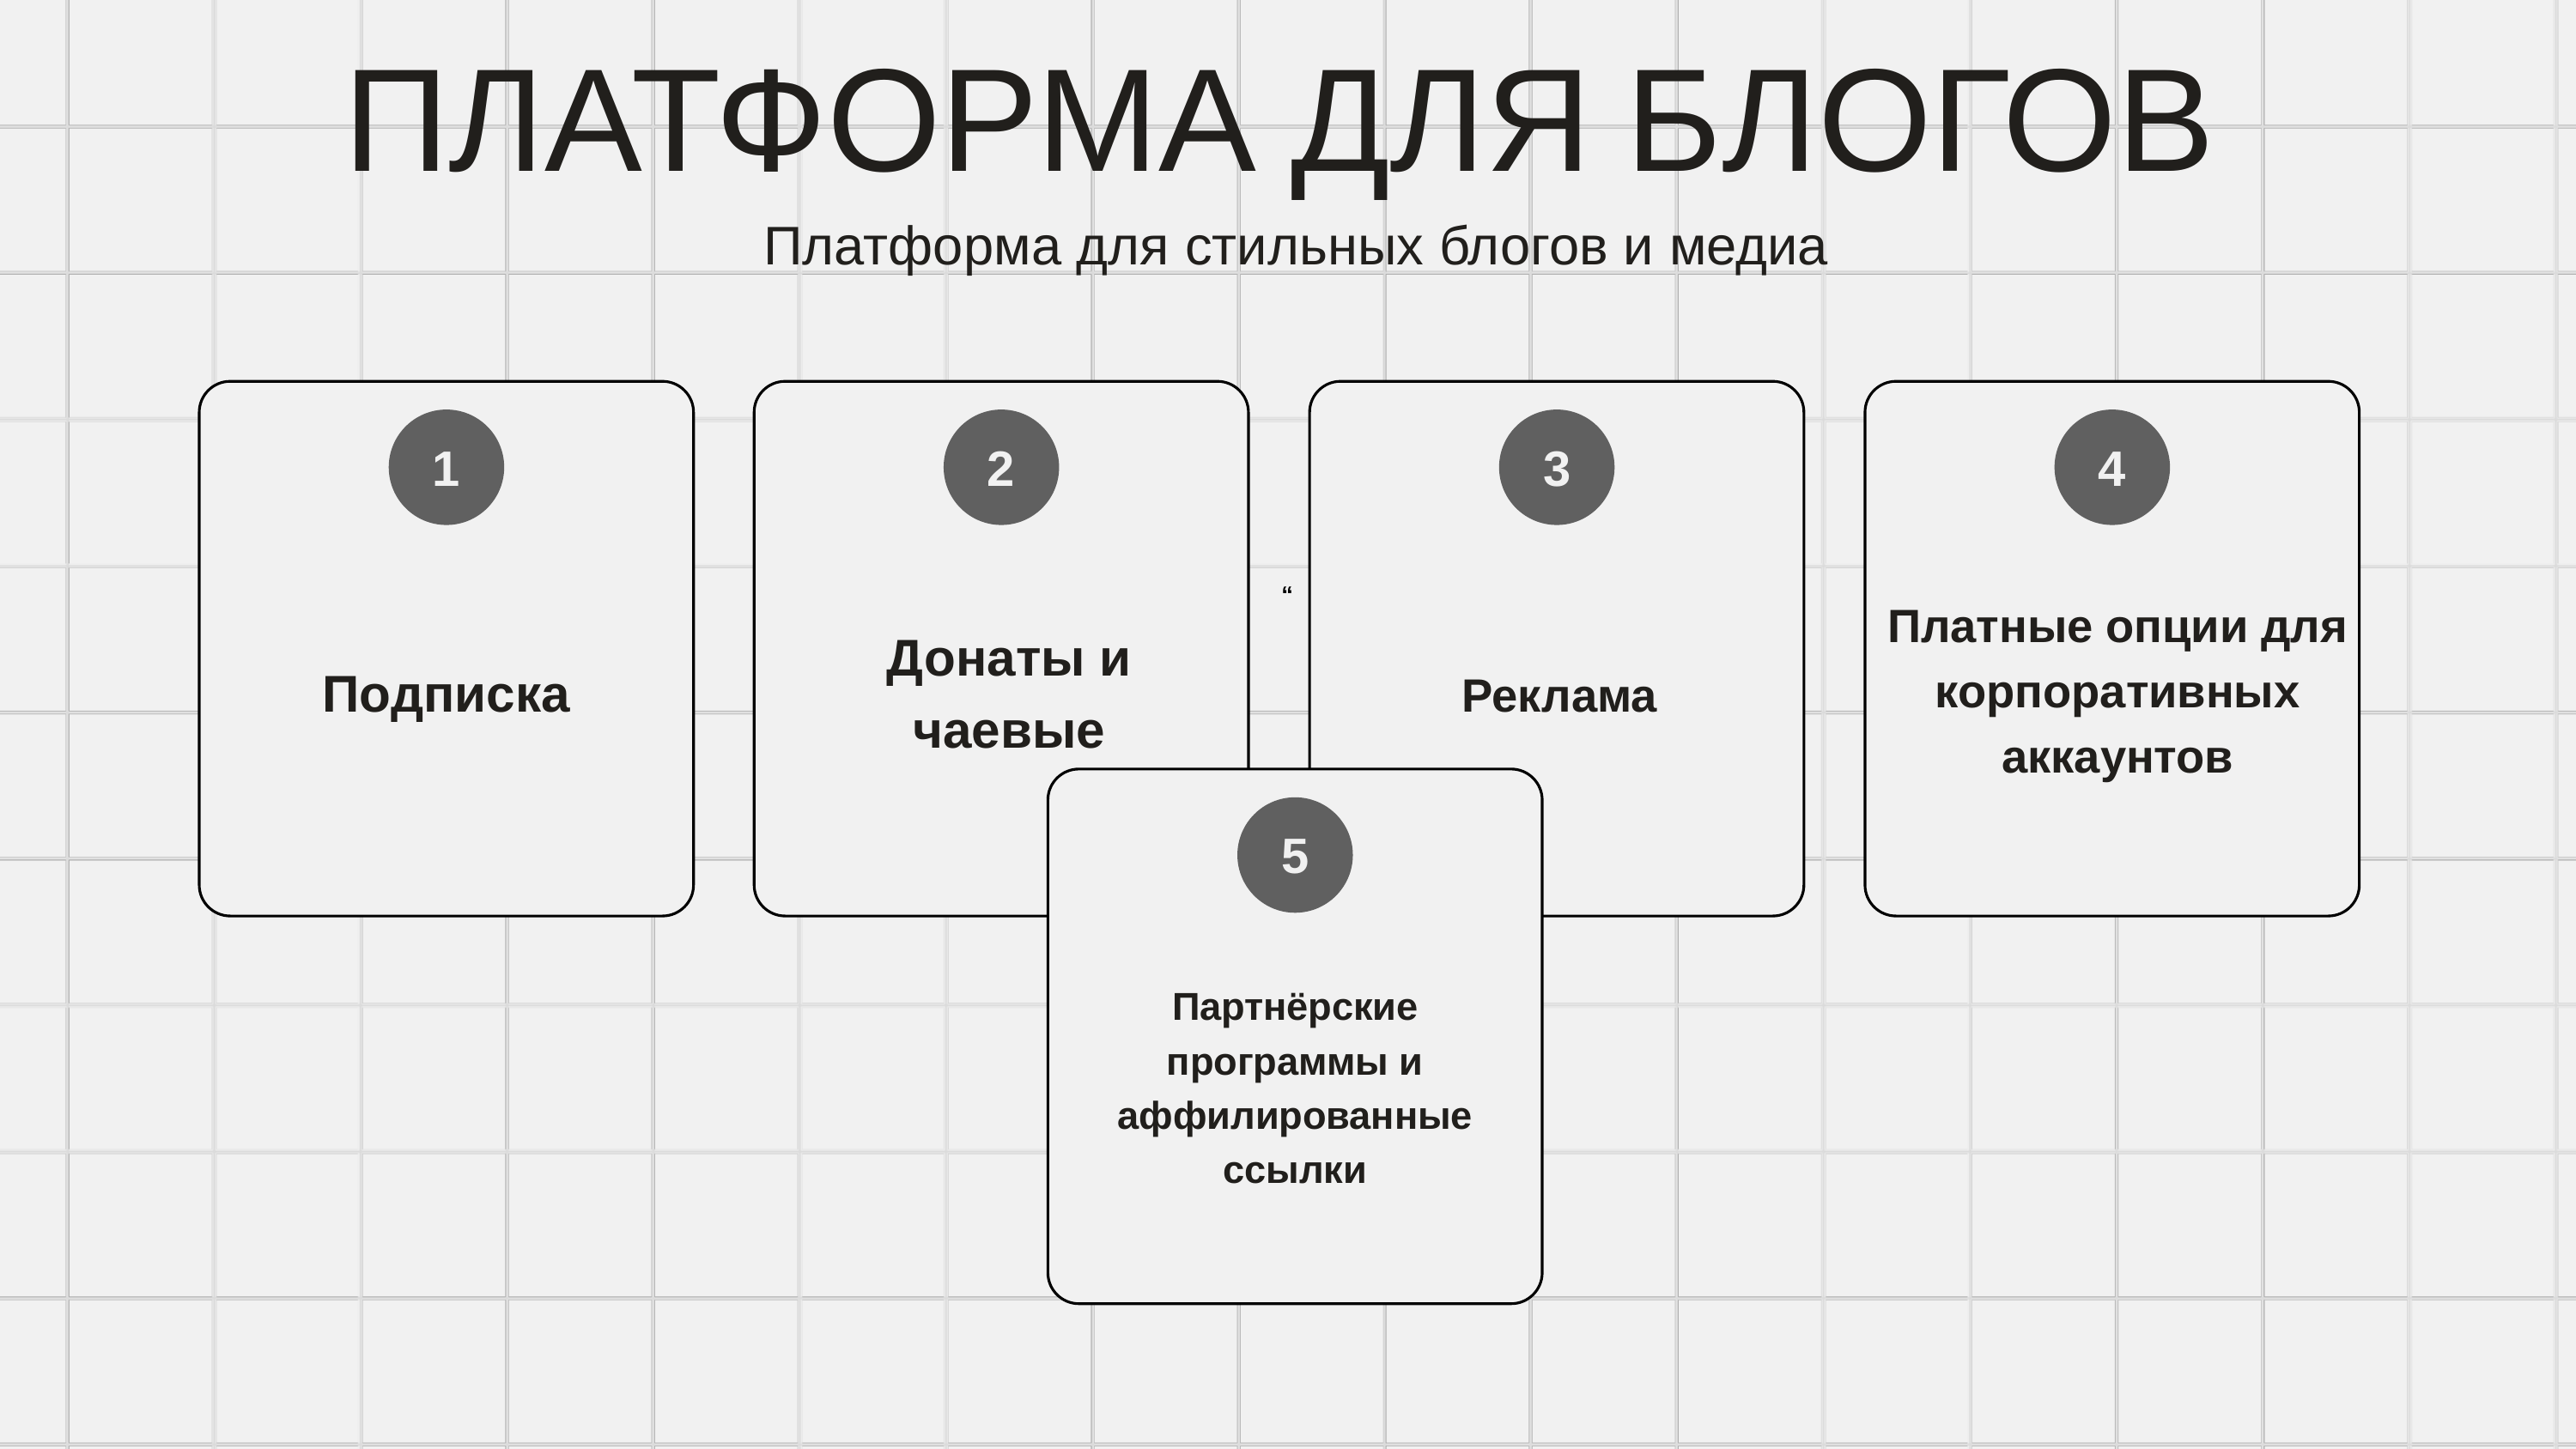

ПЛАТФОРМА ДЛЯ БЛОГОВ
Платформа для стильных блогов и медиа

1
2
3
4
“
Платные опции для корпоративных аккаунтов
Донаты и чаевые
Подписка
Реклама

5
Партнёрские программы и аффилированные ссылки